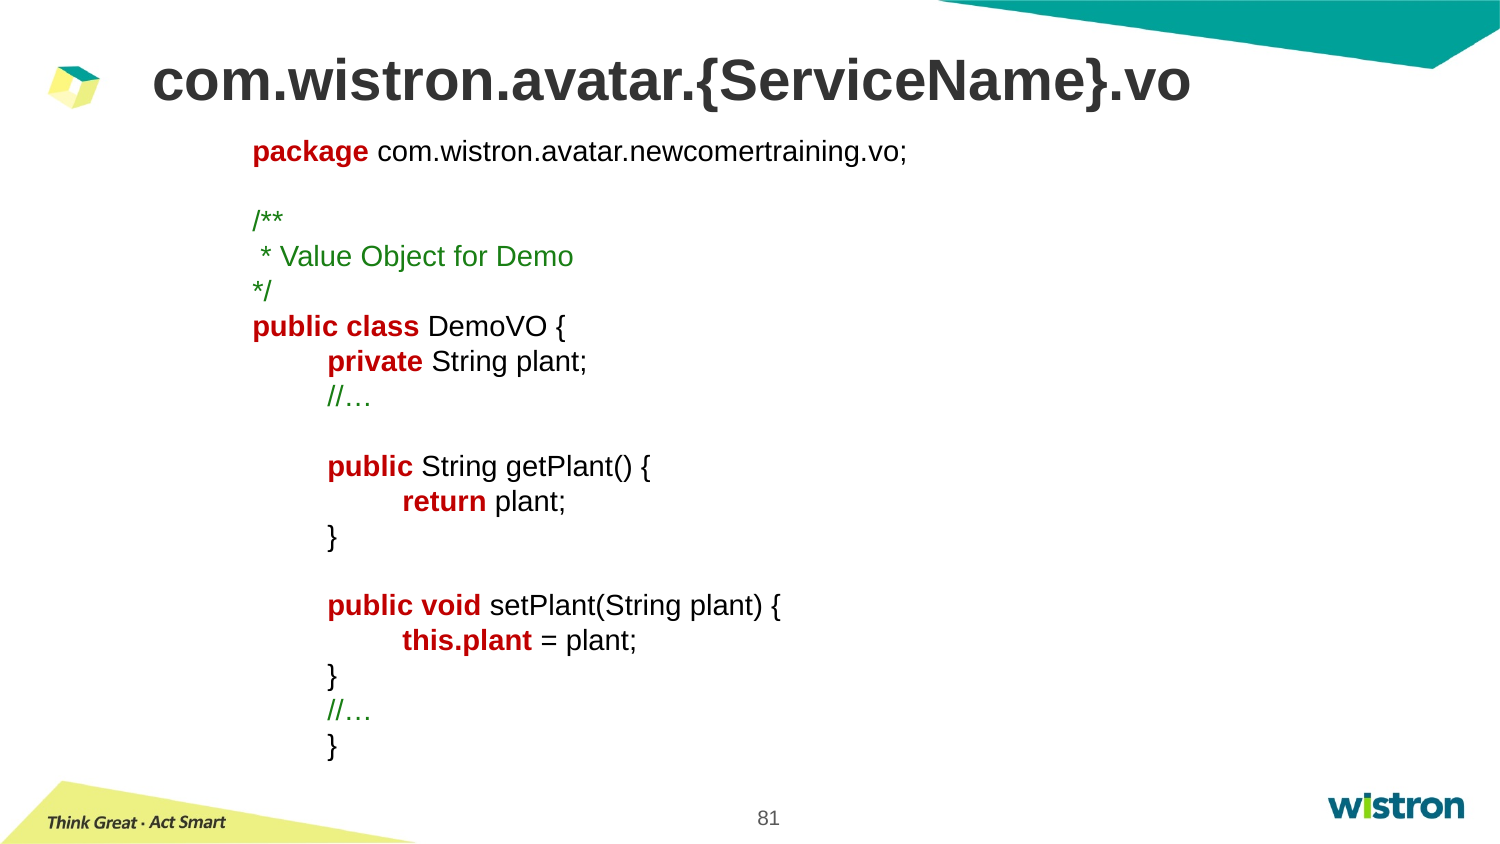

# com.wistron.avatar.{ServiceName}.vo
package com.wistron.avatar.newcomertraining.vo;

/**
 * Value Object for Demo
*/
public class DemoVO {
private String plant;
//…

public String getPlant() {
return plant;
}

public void setPlant(String plant) {
this.plant = plant;
}
//…
}
81